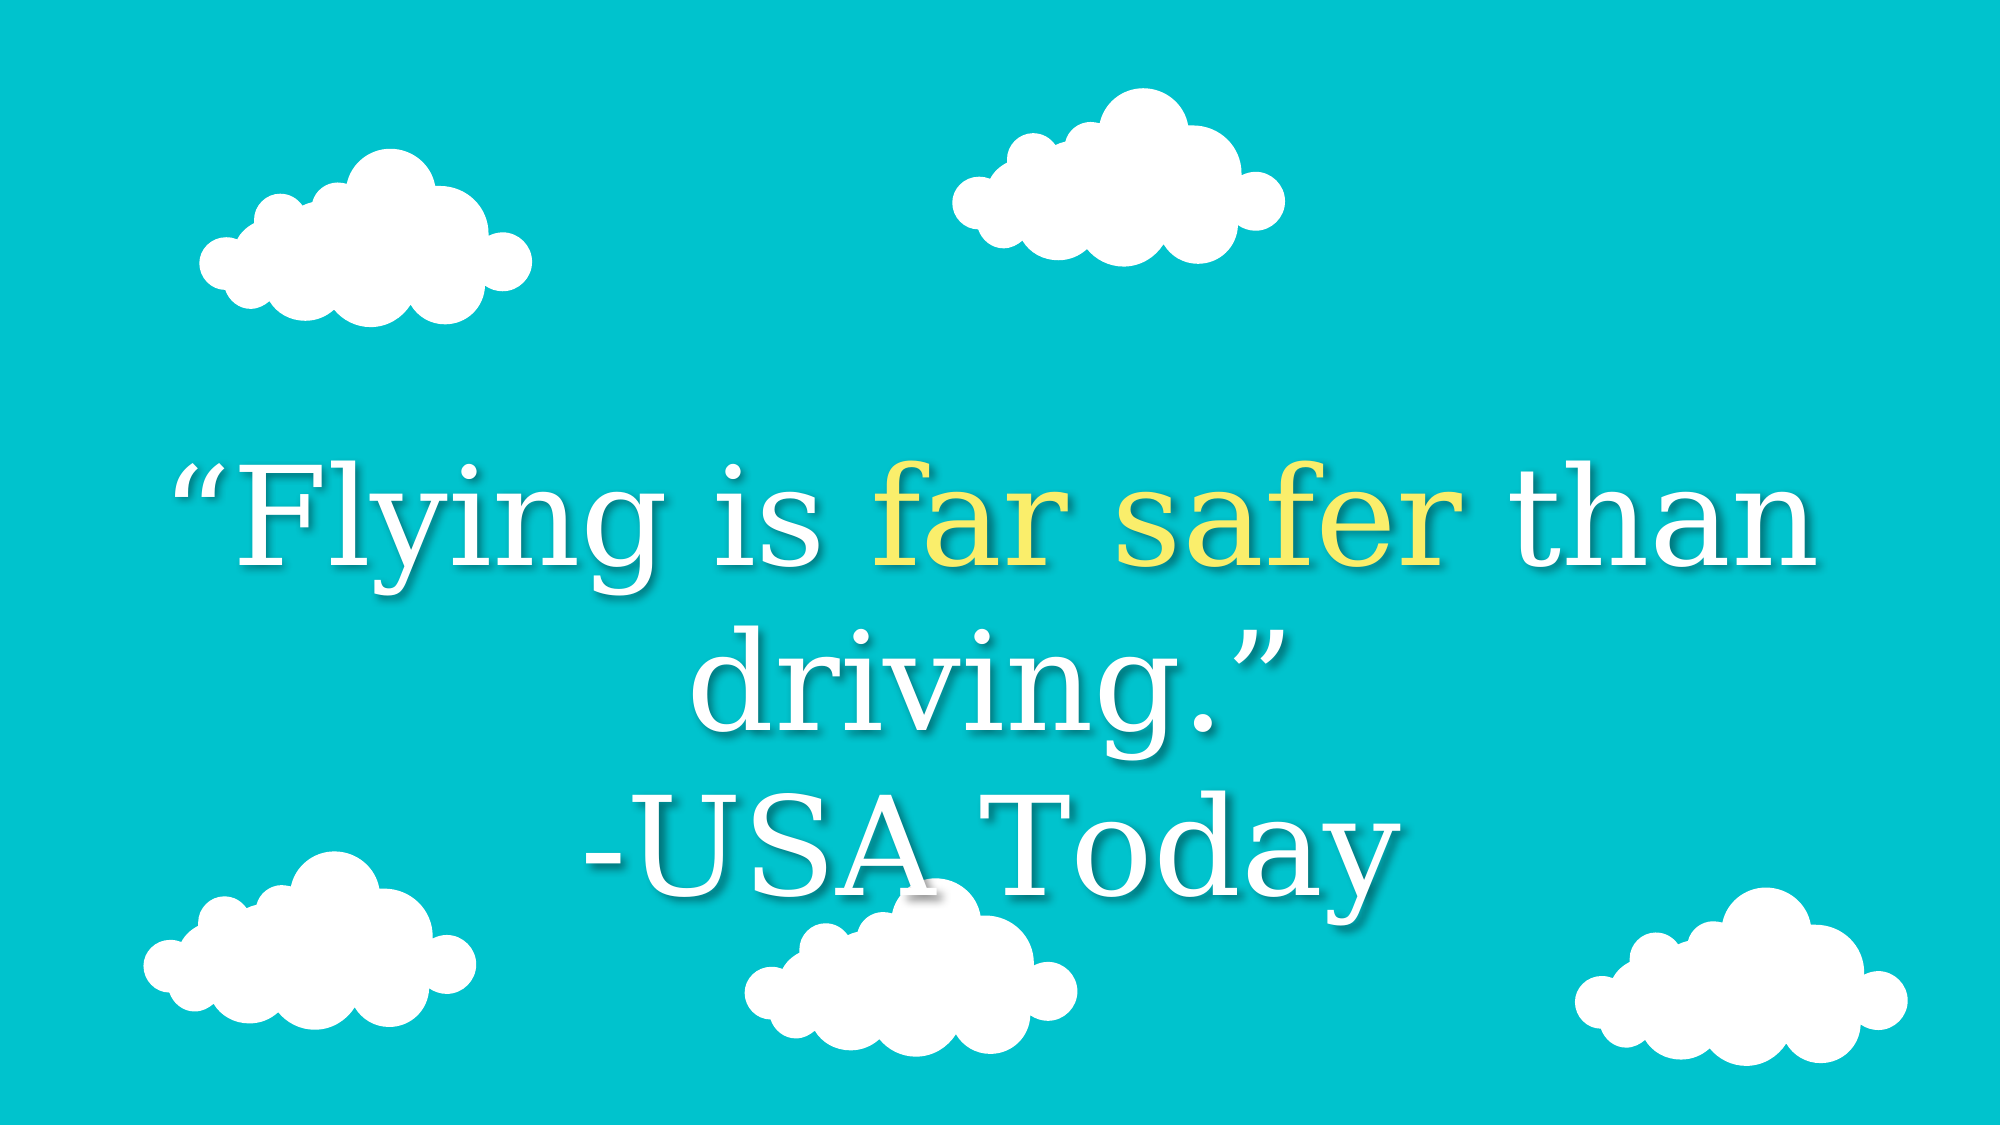

“Flying is far safer than driving.”
-USA Today